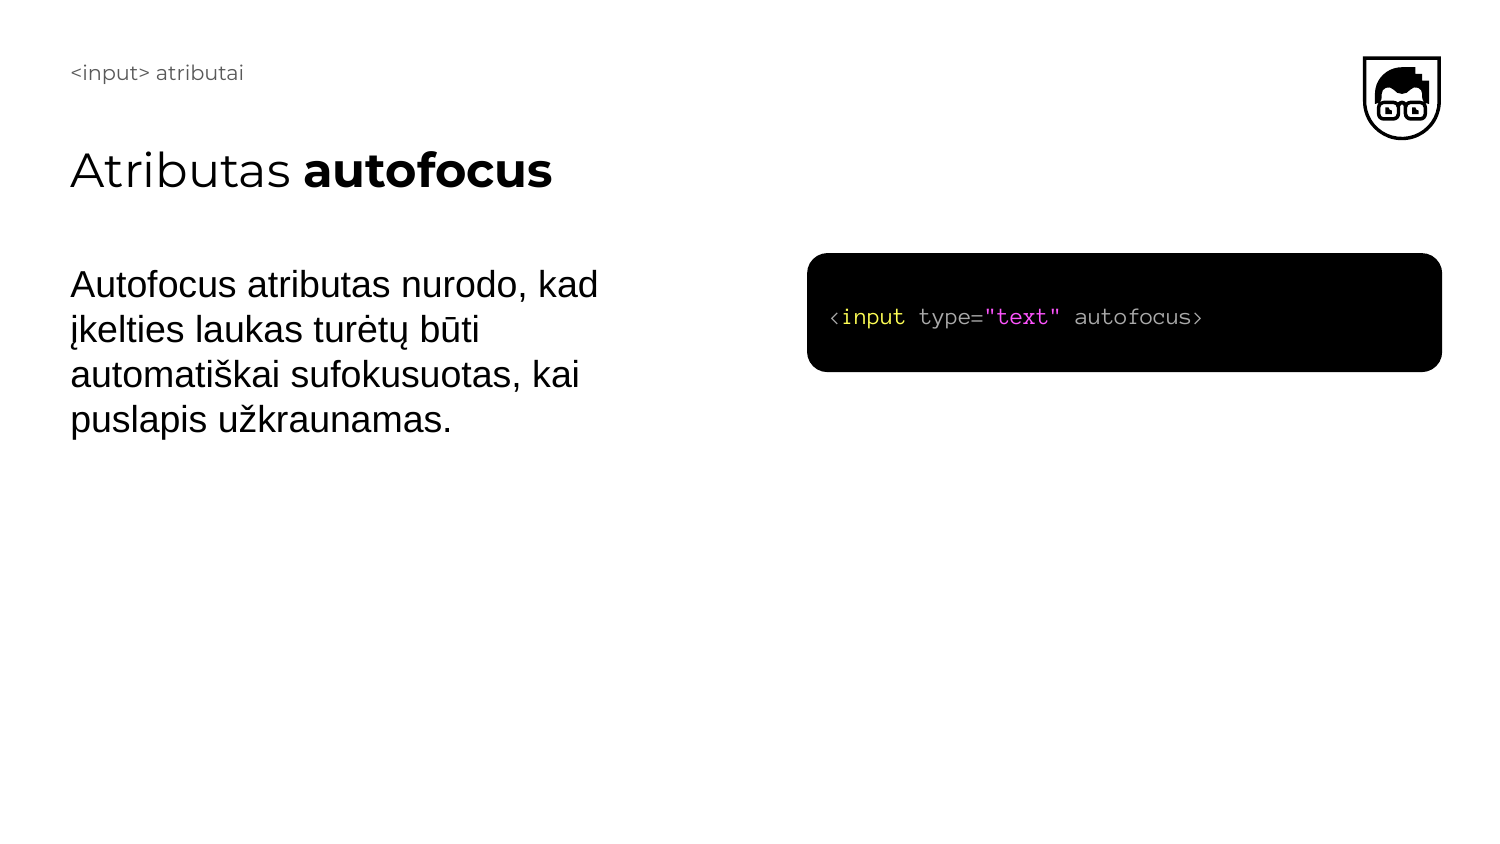

<input> atributai
# Atributas autofocus
Autofocus atributas nurodo, kad įkelties laukas turėtų būti automatiškai sufokusuotas, kai puslapis užkraunamas.
<input type="text" autofocus>